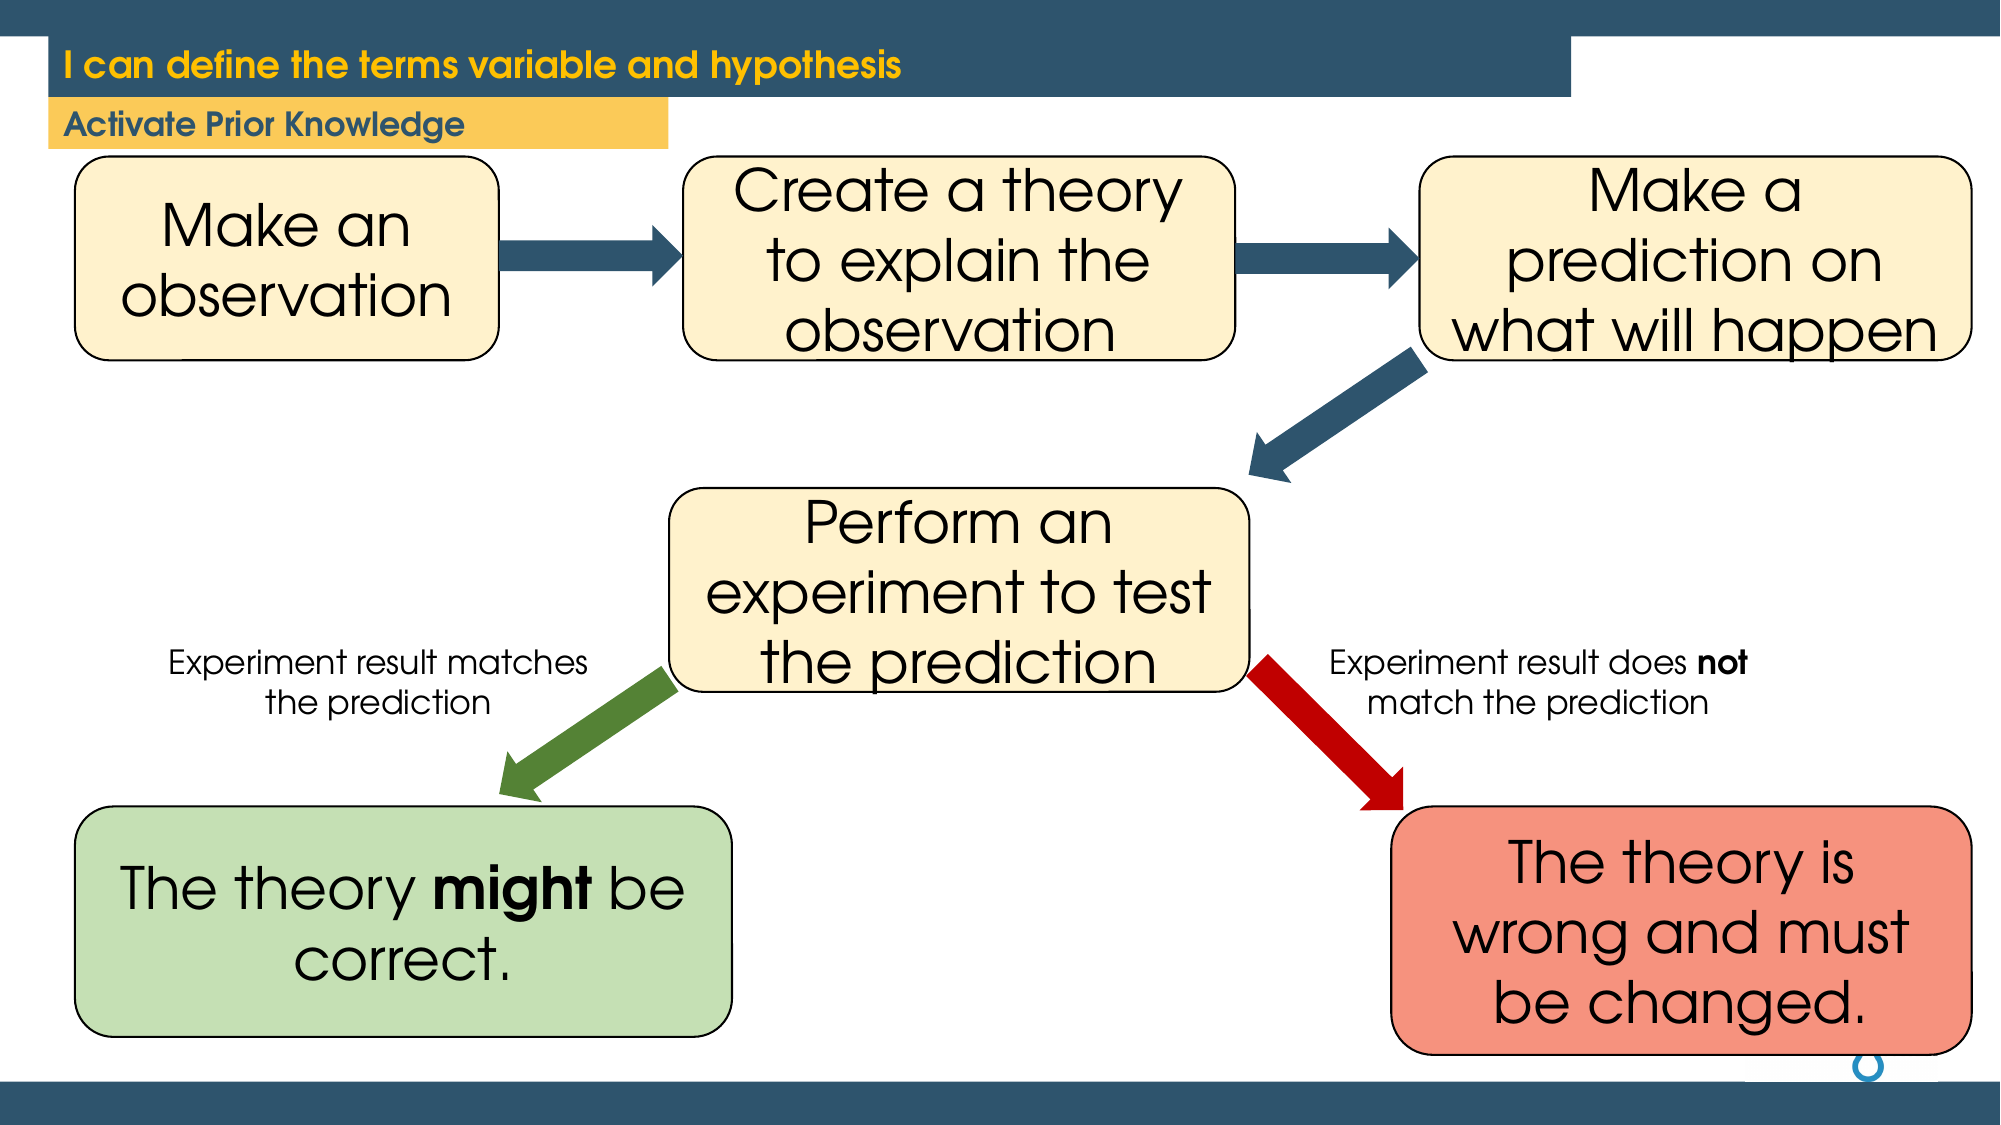

I can define the terms variable and hypothesis
Make an observation
Create a theory to explain the observation

Make a prediction on what will happen

Perform an experiment to test the prediction
Experiment result matches the prediction

Experiment result does not match the prediction

The theory is wrong and must be changed.
The theory might be correct.